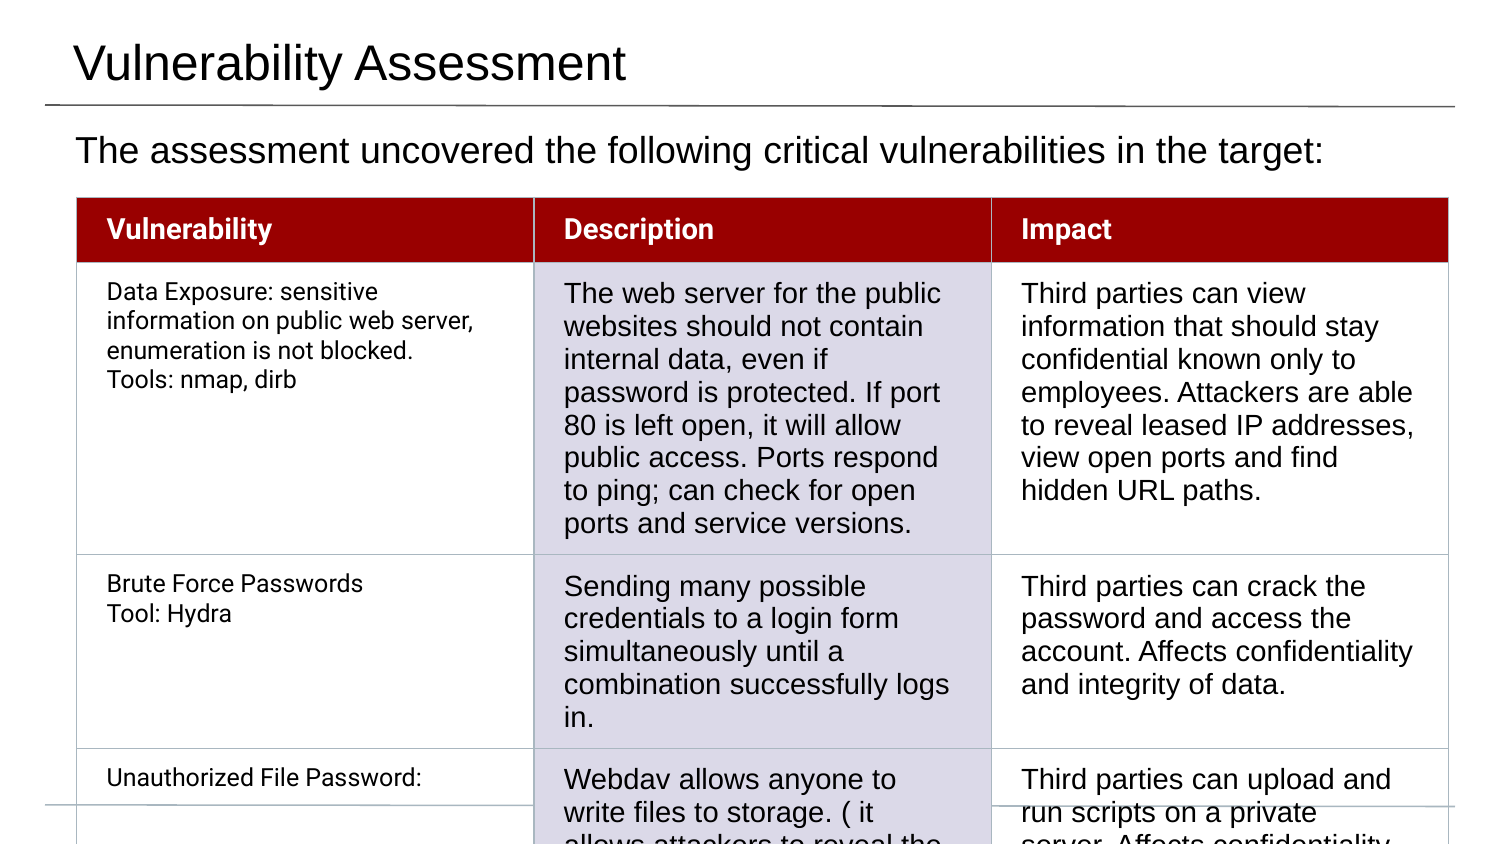

# Vulnerability Assessment
The assessment uncovered the following critical vulnerabilities in the target:
| Vulnerability | Description | Impact |
| --- | --- | --- |
| Data Exposure: sensitive information on public web server, enumeration is not blocked. Tools: nmap, dirb | The web server for the public websites should not contain internal data, even if password is protected. If port 80 is left open, it will allow public access. Ports respond to ping; can check for open ports and service versions. | Third parties can view information that should stay confidential known only to employees. Attackers are able to reveal leased IP addresses, view open ports and find hidden URL paths. |
| Brute Force Passwords Tool: Hydra | Sending many possible credentials to a login form simultaneously until a combination successfully logs in. | Third parties can crack the password and access the account. Affects confidentiality and integrity of data. |
| Unauthorized File Password: | Webdav allows anyone to write files to storage. ( it allows attackers to reveal the IP address and secret folder) | Third parties can upload and run scripts on a private server. Affects confidentiality and integrity. Attackers are able to reveal the IP address, sensitive and secret folder. |
| Remote Code Execution | Unauthorized scripts can run on the servers. Memory buffer overflow allows attackers to spawn a shell. | Provides access to file structure. Any command can be run. Affects confidentiality, integrity and availability. |